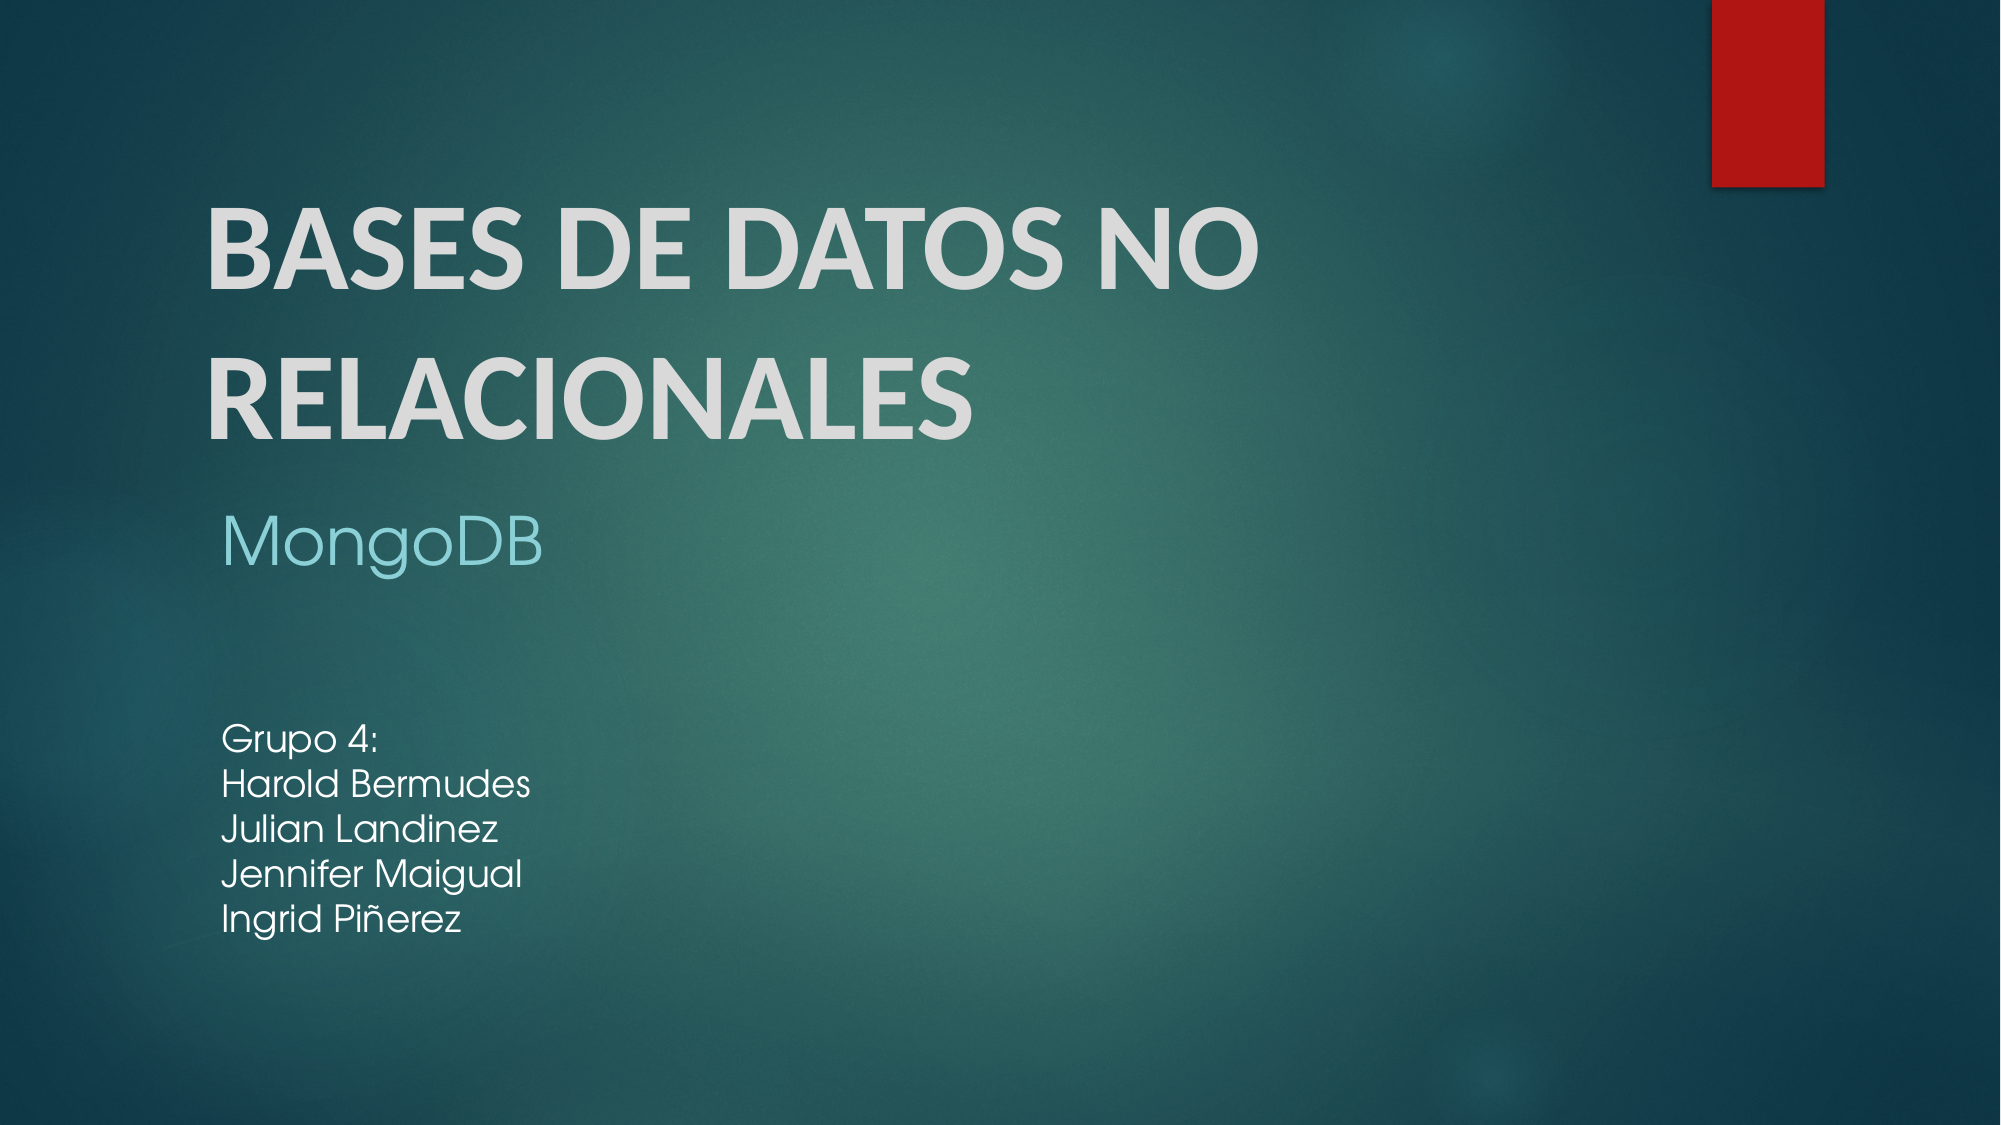

# BASES DE DATOS NO RELACIONALES
MongoDB
Grupo 4:
Harold Bermudes
Julian Landinez
Jennifer Maigual
Ingrid Piñerez